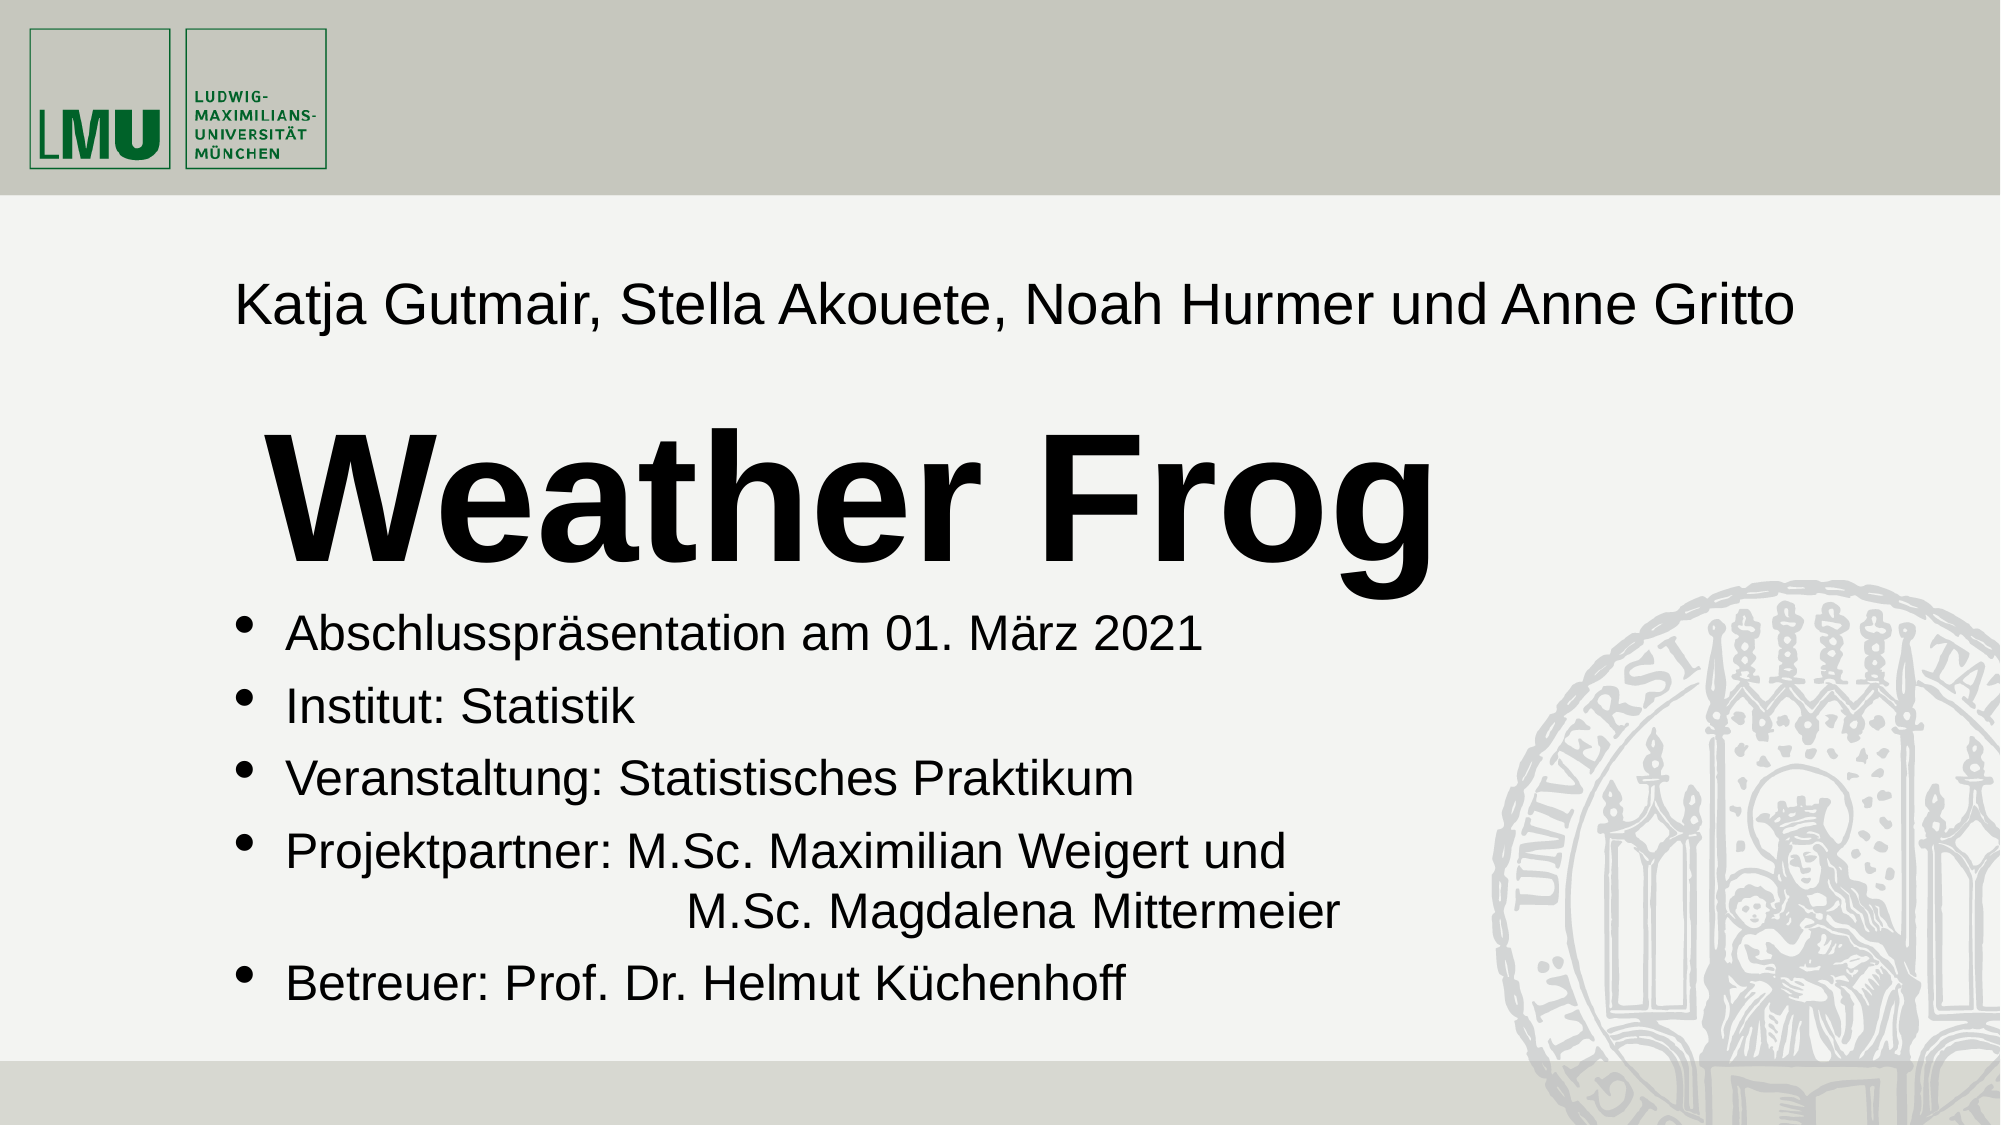

Katja Gutmair, Stella Akouete, Noah Hurmer und Anne Gritto
Weather Frog
 Abschlusspräsentation am 01. März 2021
 Institut: Statistik
 Veranstaltung: Statistisches Praktikum
 Projektpartner: M.Sc. Maximilian Weigert und
                                                M.Sc. Magdalena    Mittermeier
 Betreuer: Prof. Dr. Helmut Küchenhoff